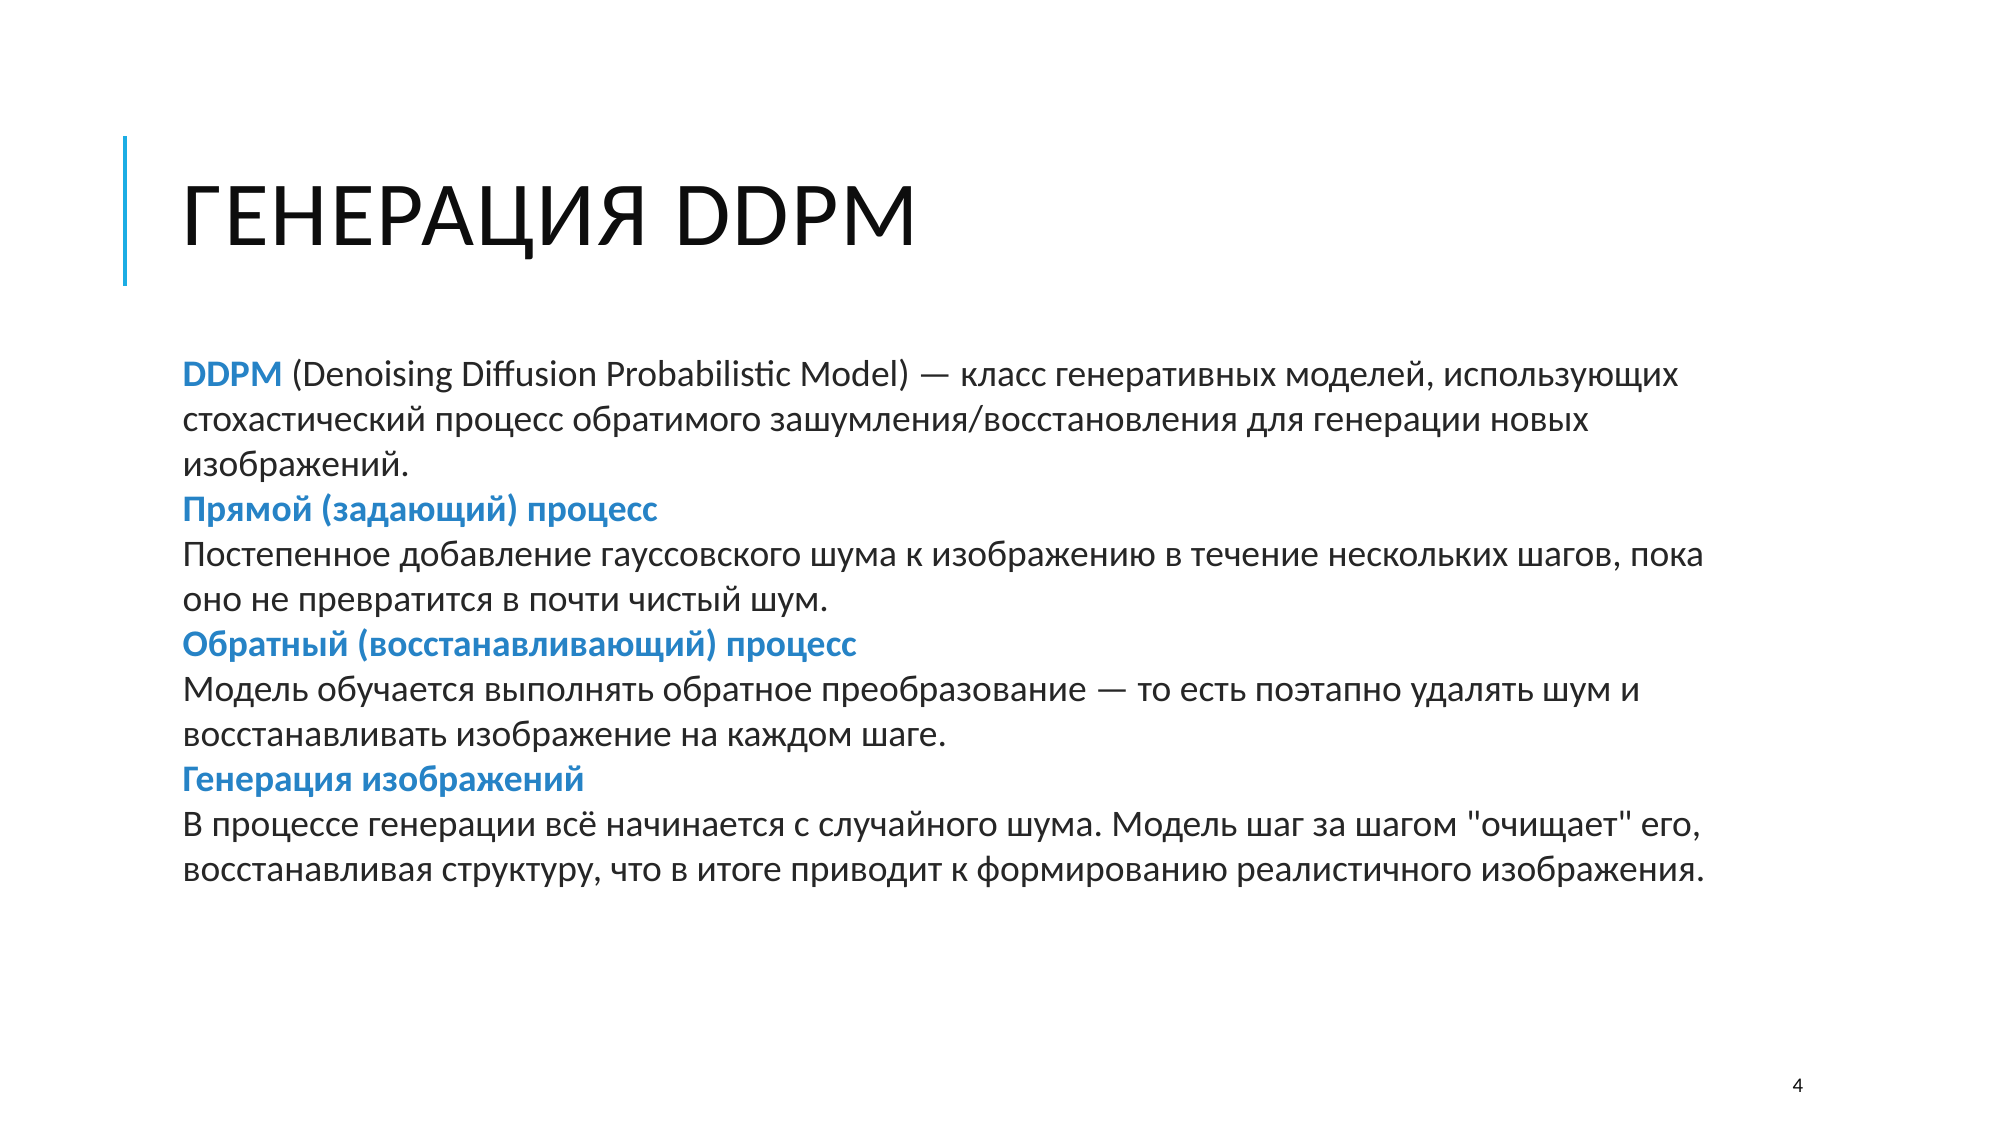

# Генерация DDPM
DDPM (Denoising Diffusion Probabilistic Model) — класс генеративных моделей, использующих стохастический процесс обратимого зашумления/восстановления для генерации новых изображений.
Прямой (задающий) процесс
Постепенное добавление гауссовского шума к изображению в течение нескольких шагов, пока оно не превратится в почти чистый шум.
Обратный (восстанавливающий) процесс
Модель обучается выполнять обратное преобразование — то есть поэтапно удалять шум и восстанавливать изображение на каждом шаге.
Генерация изображений
В процессе генерации всё начинается с случайного шума. Модель шаг за шагом "очищает" его, восстанавливая структуру, что в итоге приводит к формированию реалистичного изображения.
4